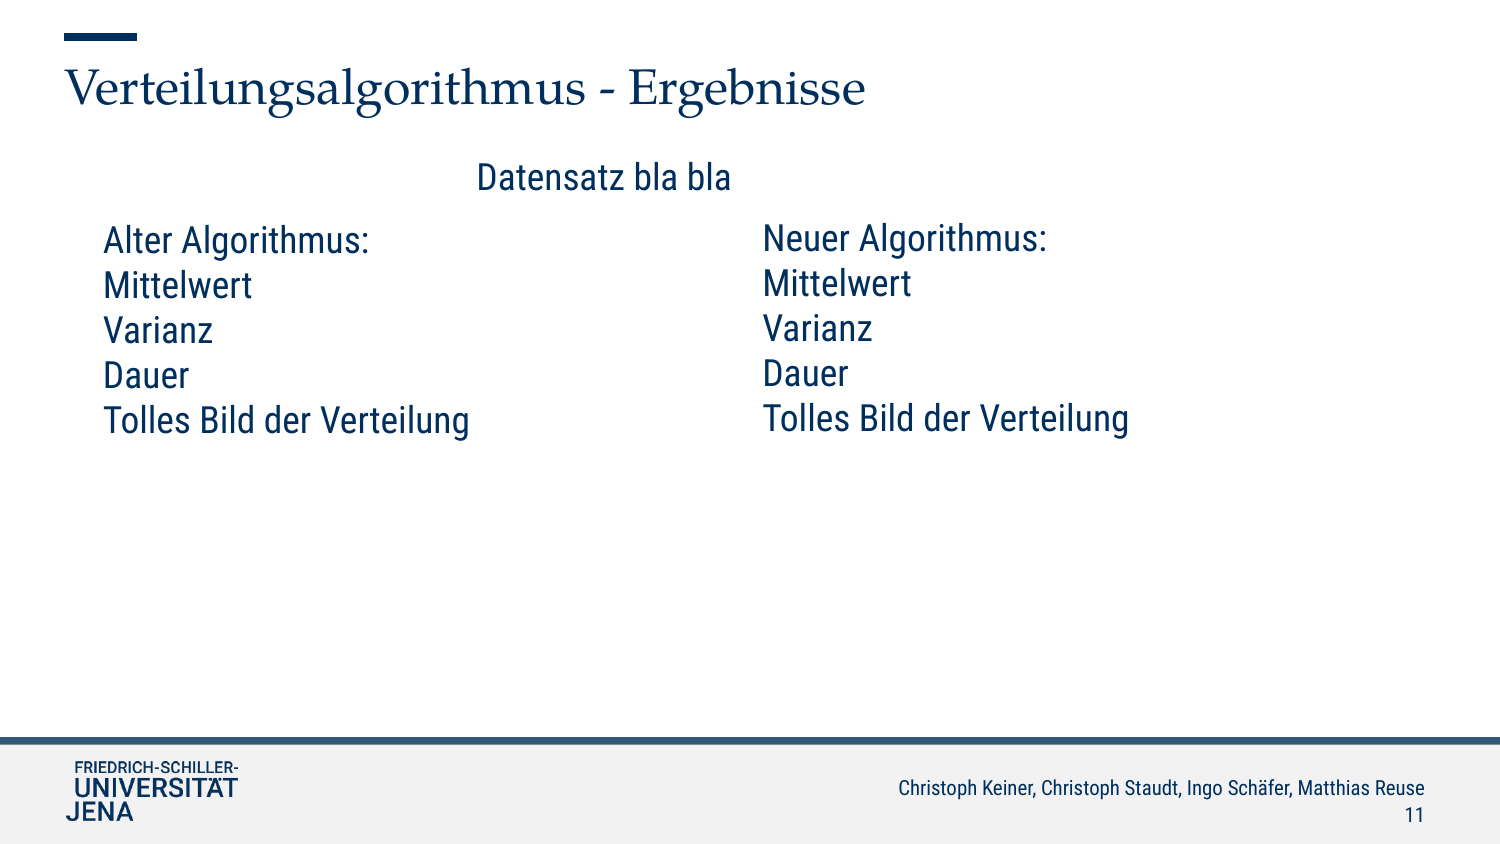

Verteilungsalgorithmus - Ergebnisse
Datensatz bla bla
Neuer Algorithmus:
Mittelwert
Varianz
Dauer
Tolles Bild der Verteilung
Alter Algorithmus:
Mittelwert
Varianz
Dauer
Tolles Bild der Verteilung
Christoph Keiner, Christoph Staudt, Ingo Schäfer, Matthias Reuse